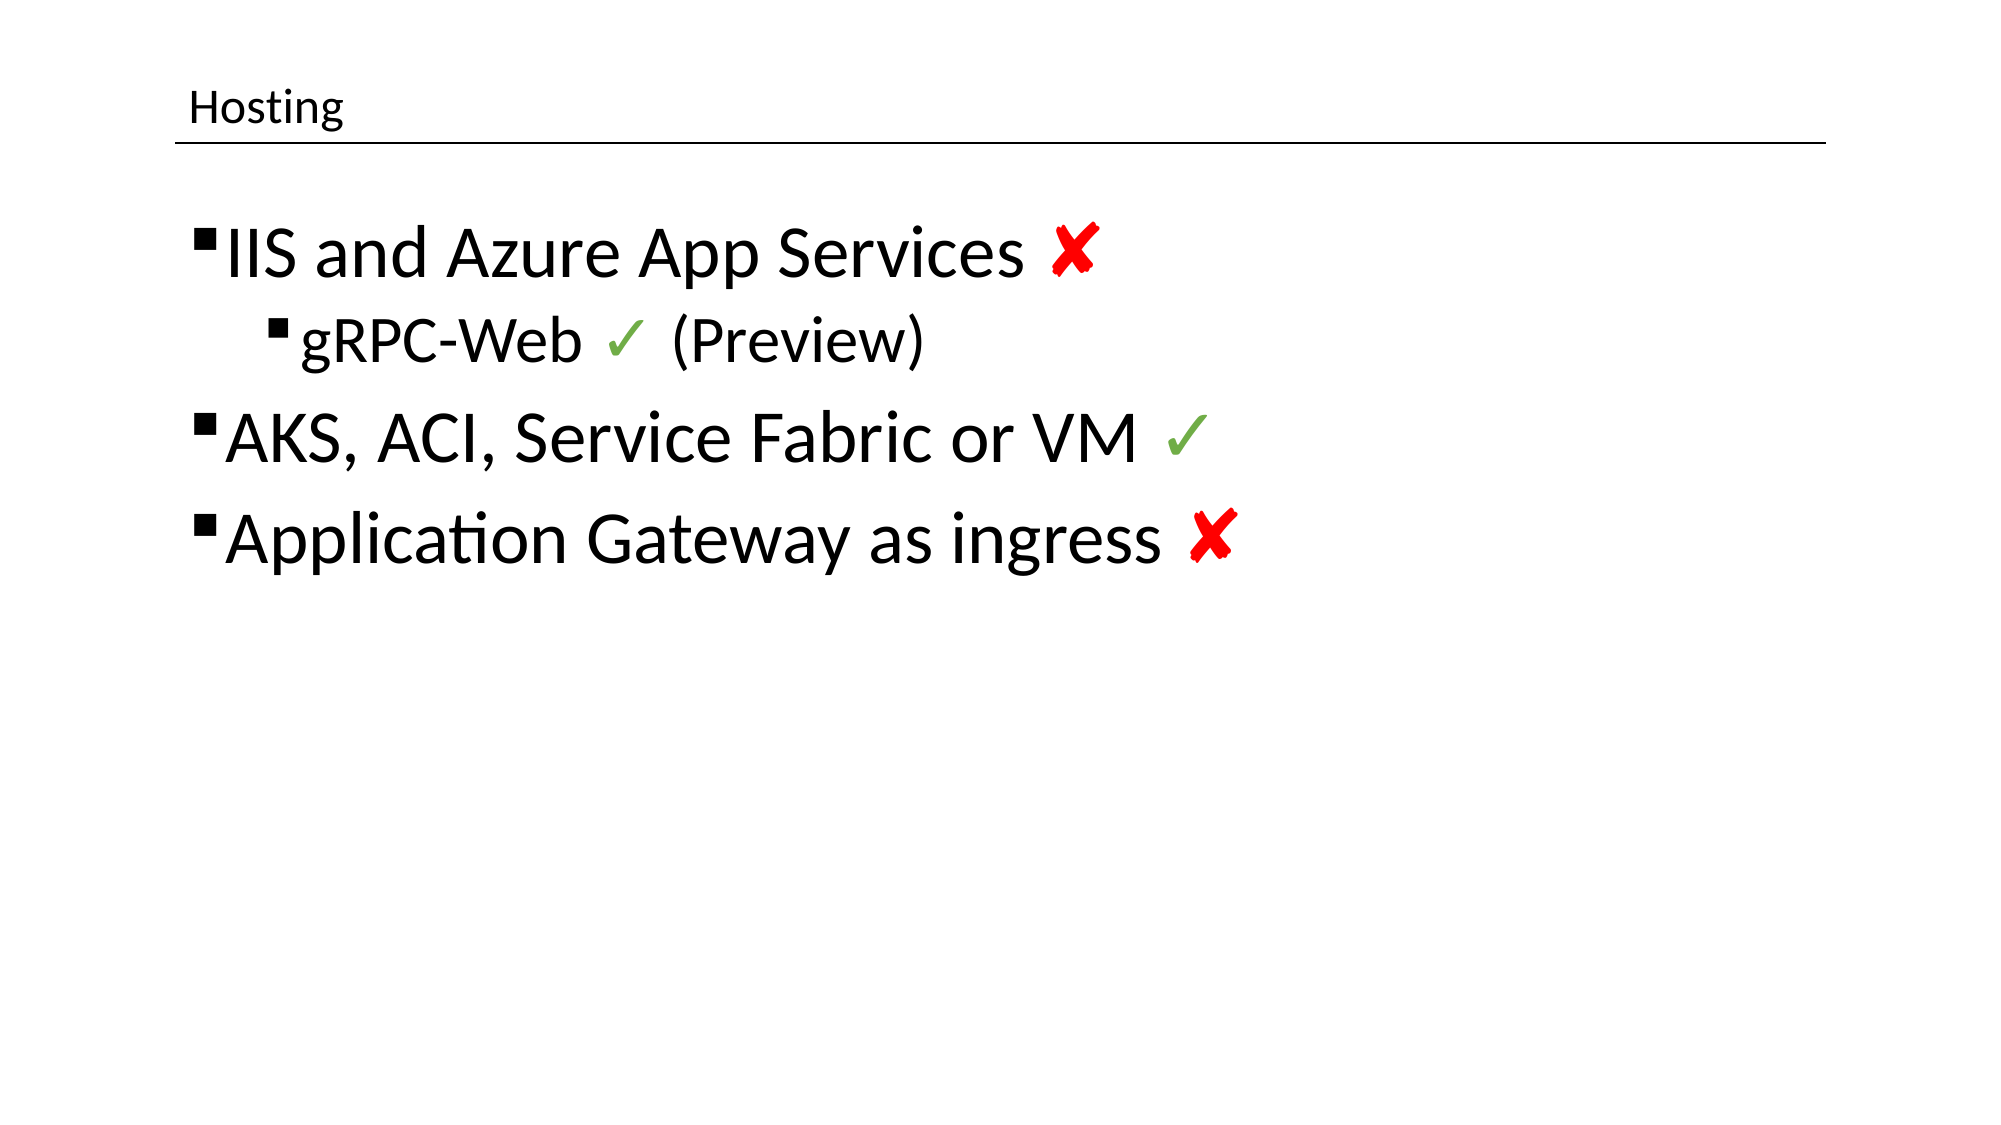

| Hosting |
| --- |
IIS and Azure App Services ✘
gRPC-Web ✓ (Preview)
AKS, ACI, Service Fabric or VM ✓
Application Gateway as ingress ✘